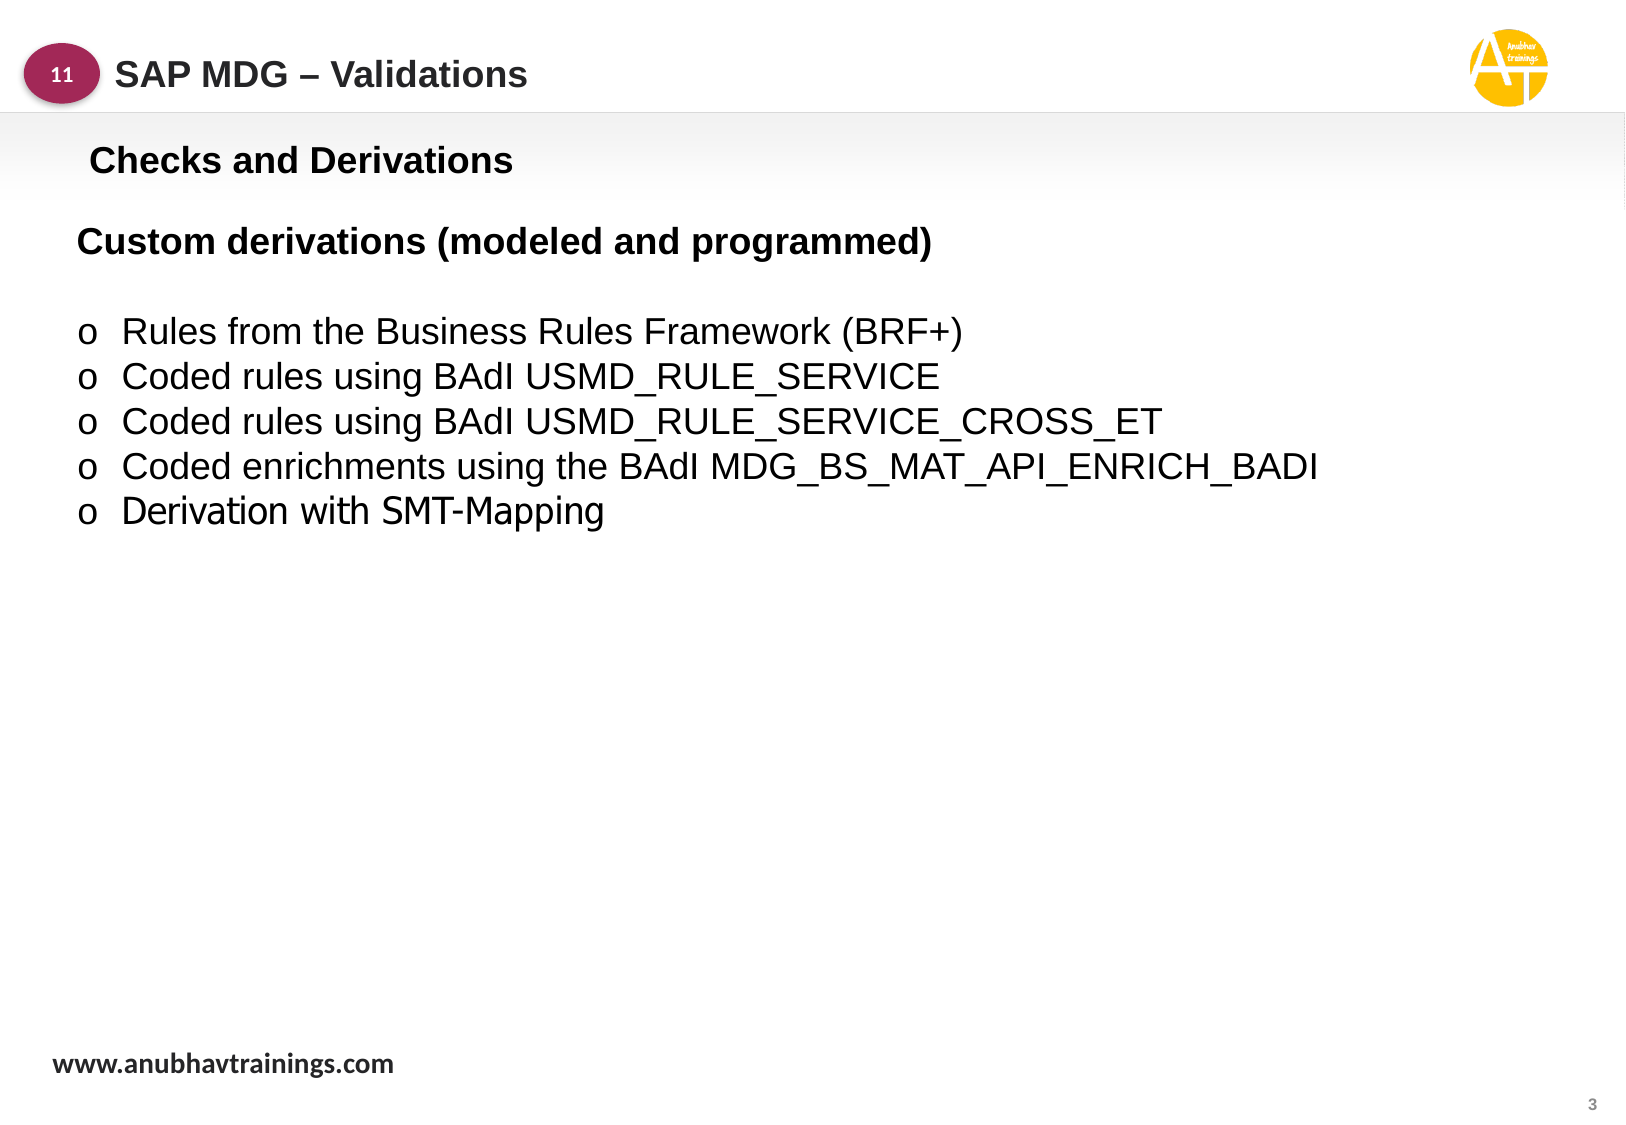

SAP MDG – Validations
11
Checks and Derivations
Custom derivations (modeled and programmed)

o Rules from the Business Rules Framework (BRF+)
o Coded rules using BAdI USMD_RULE_SERVICE
o Coded rules using BAdI USMD_RULE_SERVICE_CROSS_ET
o Coded enrichments using the BAdI MDG_BS_MAT_API_ENRICH_BADI
o Derivation with SMT-Mapping